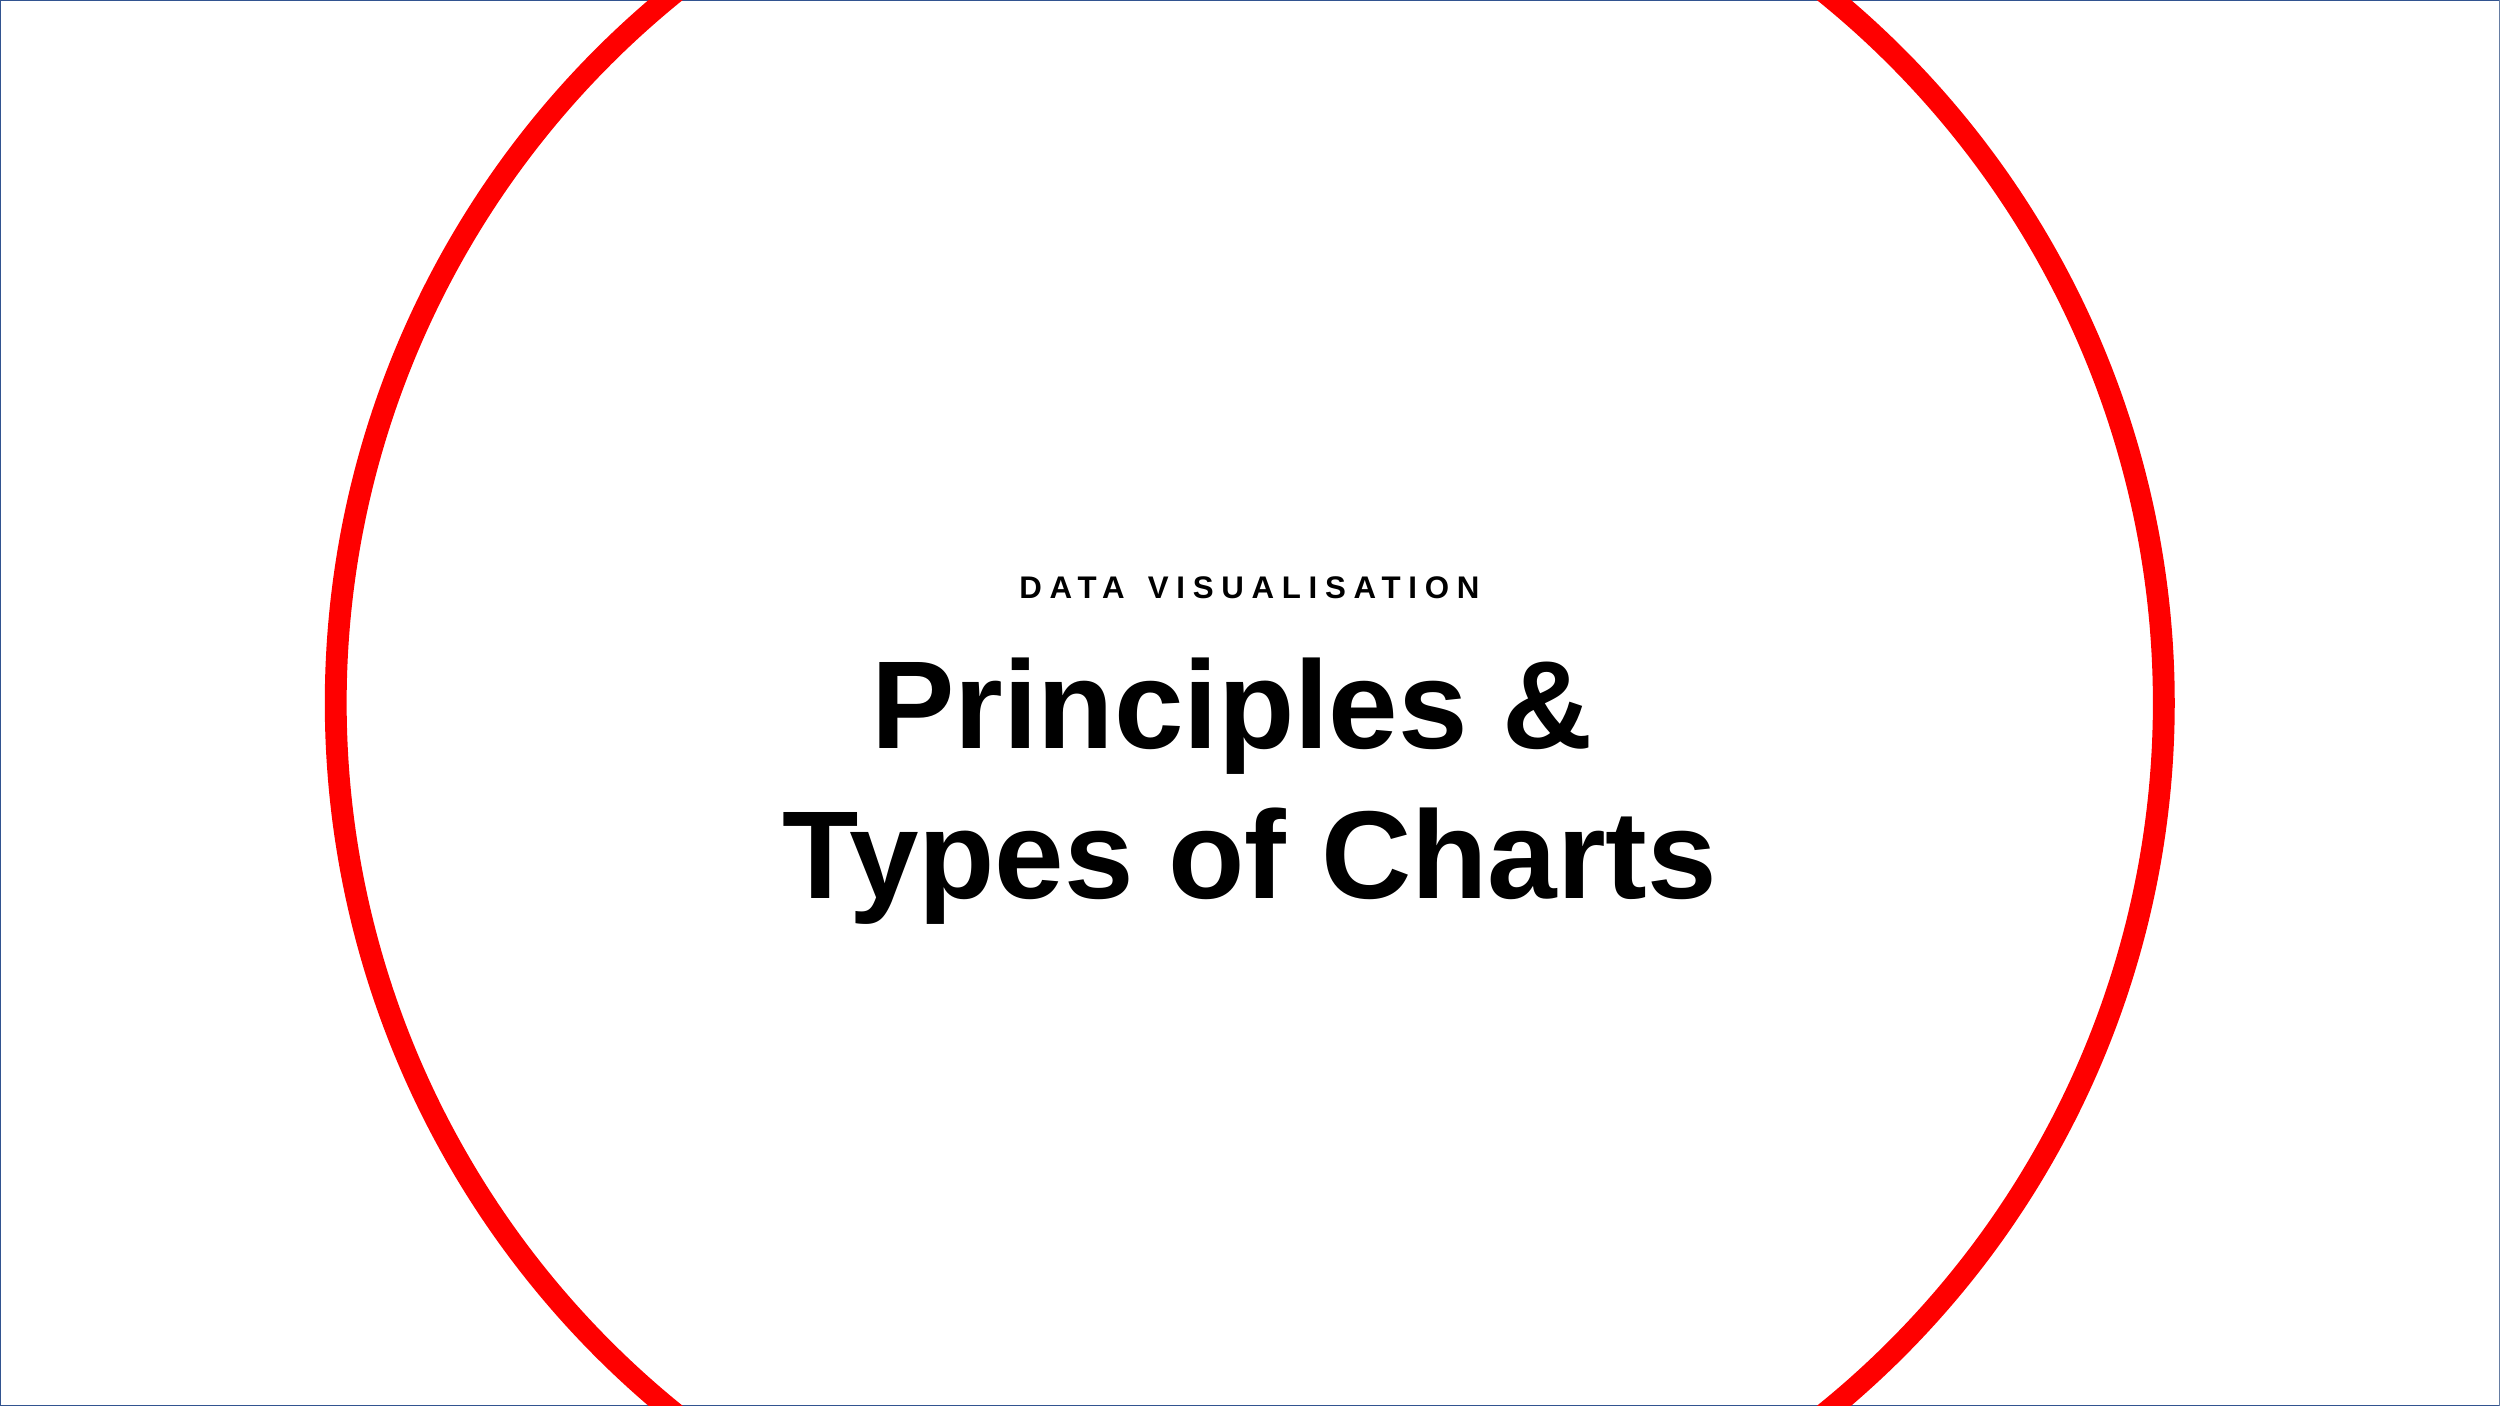

DATA VISUALISATION
Principles &
Types of Charts